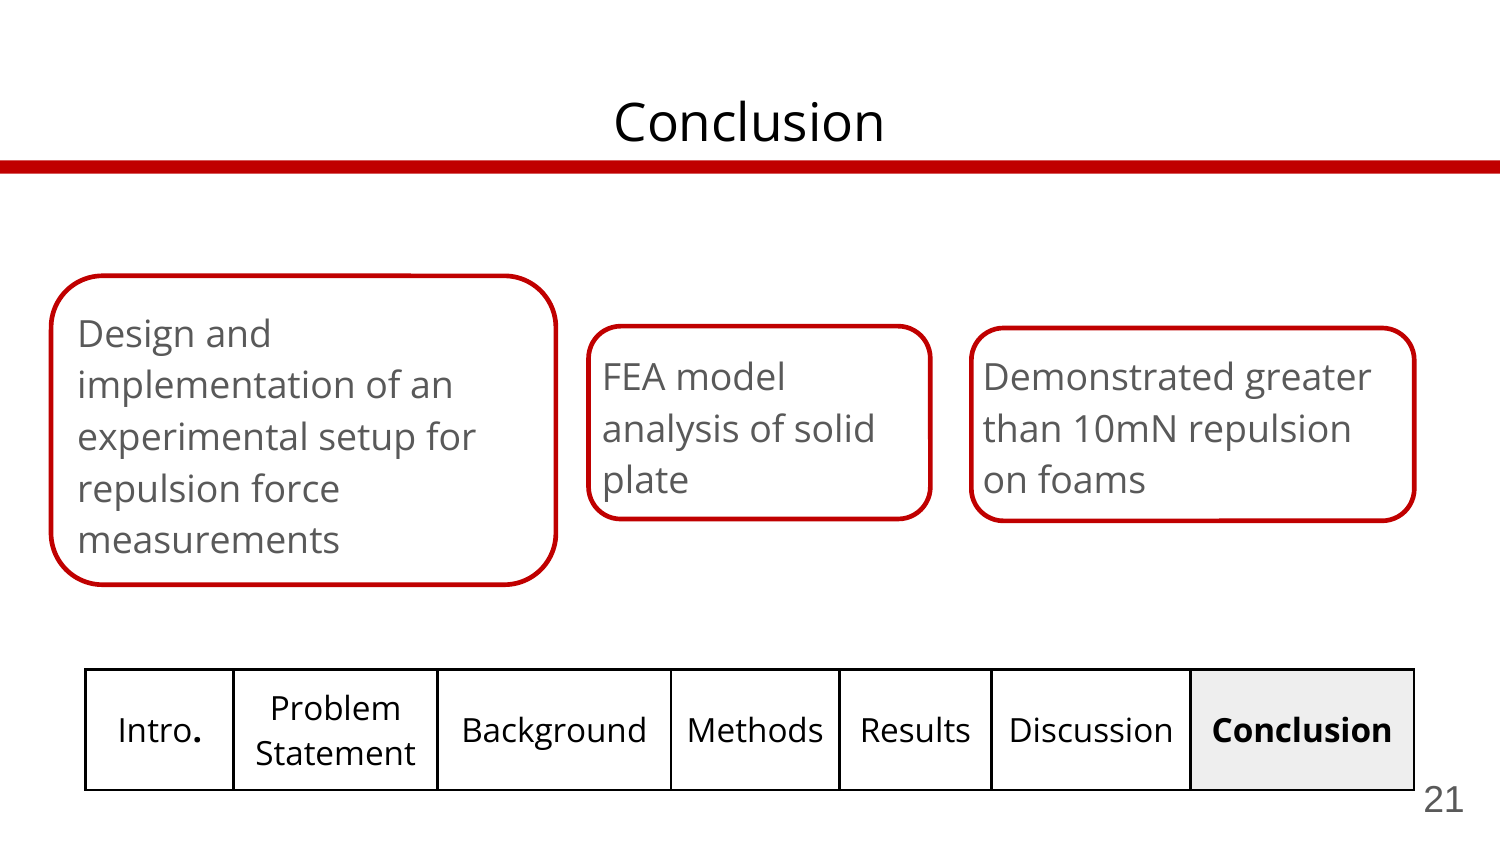

# Conclusion

Design and implementation of an experimental setup for repulsion force measurements

FEA model analysis of solid plate
Demonstrated greater than 10mN repulsion on foams
| Intro. | Problem Statement | Background | Methods | Results | Discussion | Conclusion |
| --- | --- | --- | --- | --- | --- | --- |
21